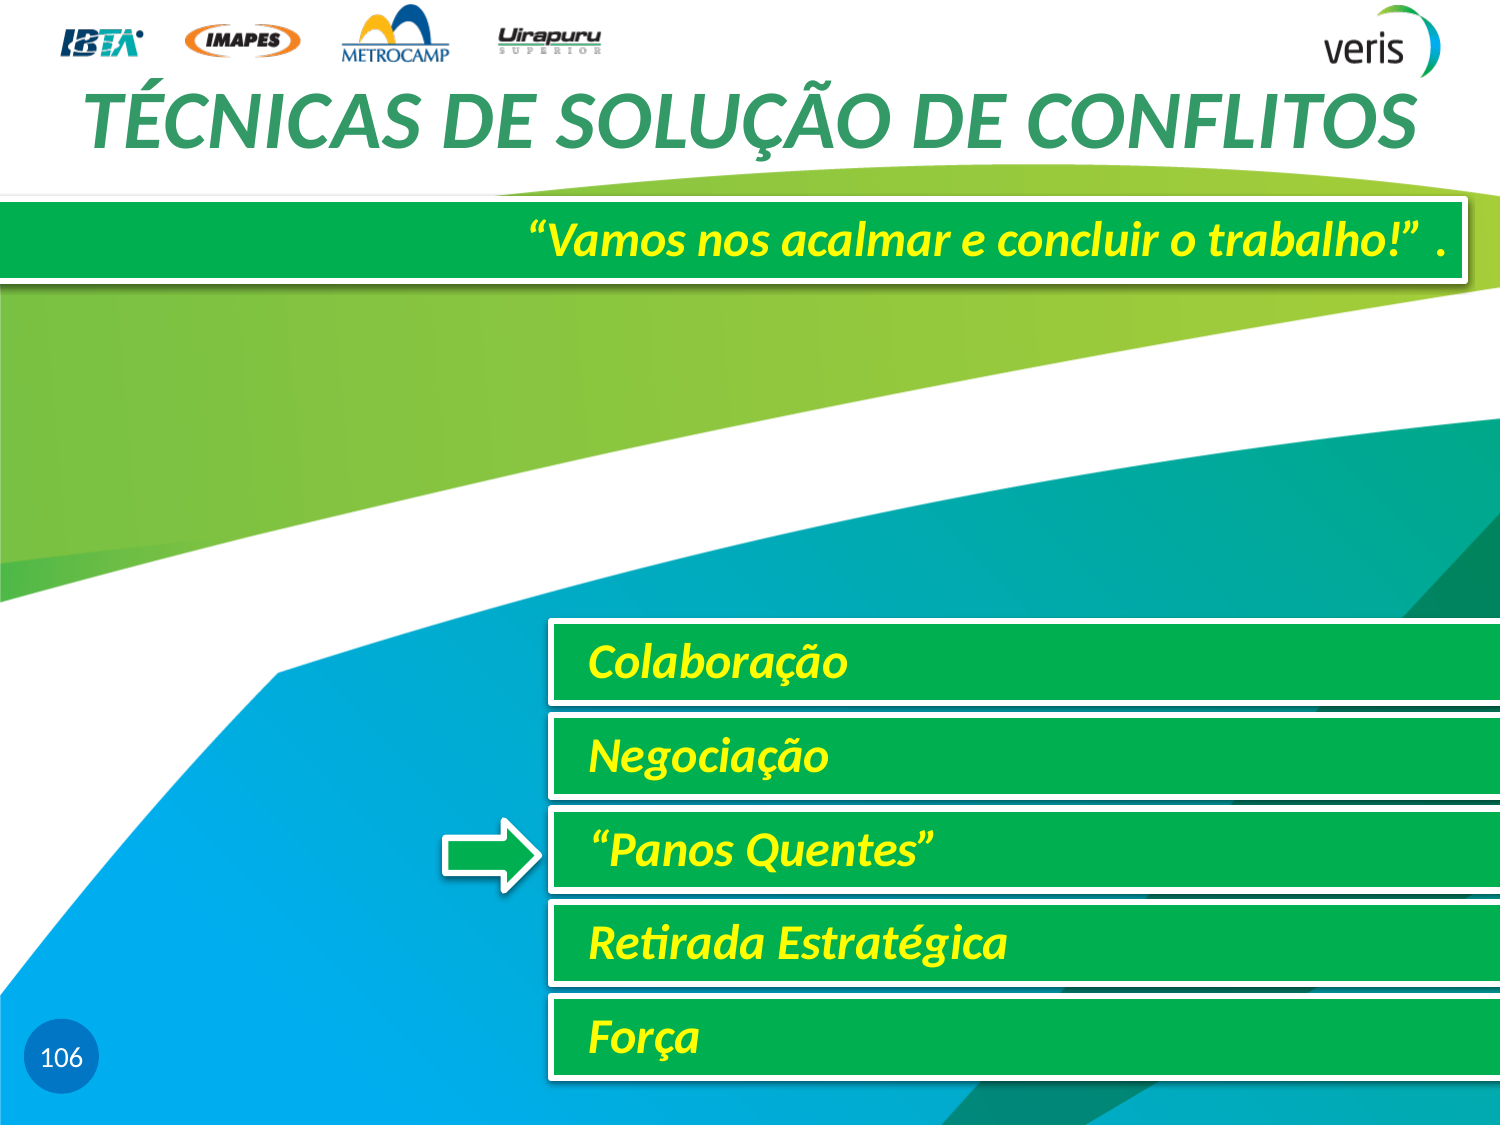

# TÉCNICAS DE SOLUÇÃO DE CONFLITOS
“Vamos nos acalmar e concluir o trabalho!” .
  Colaboração
  Negociação
  “Panos Quentes”

  Retirada Estratégica
  Força
106